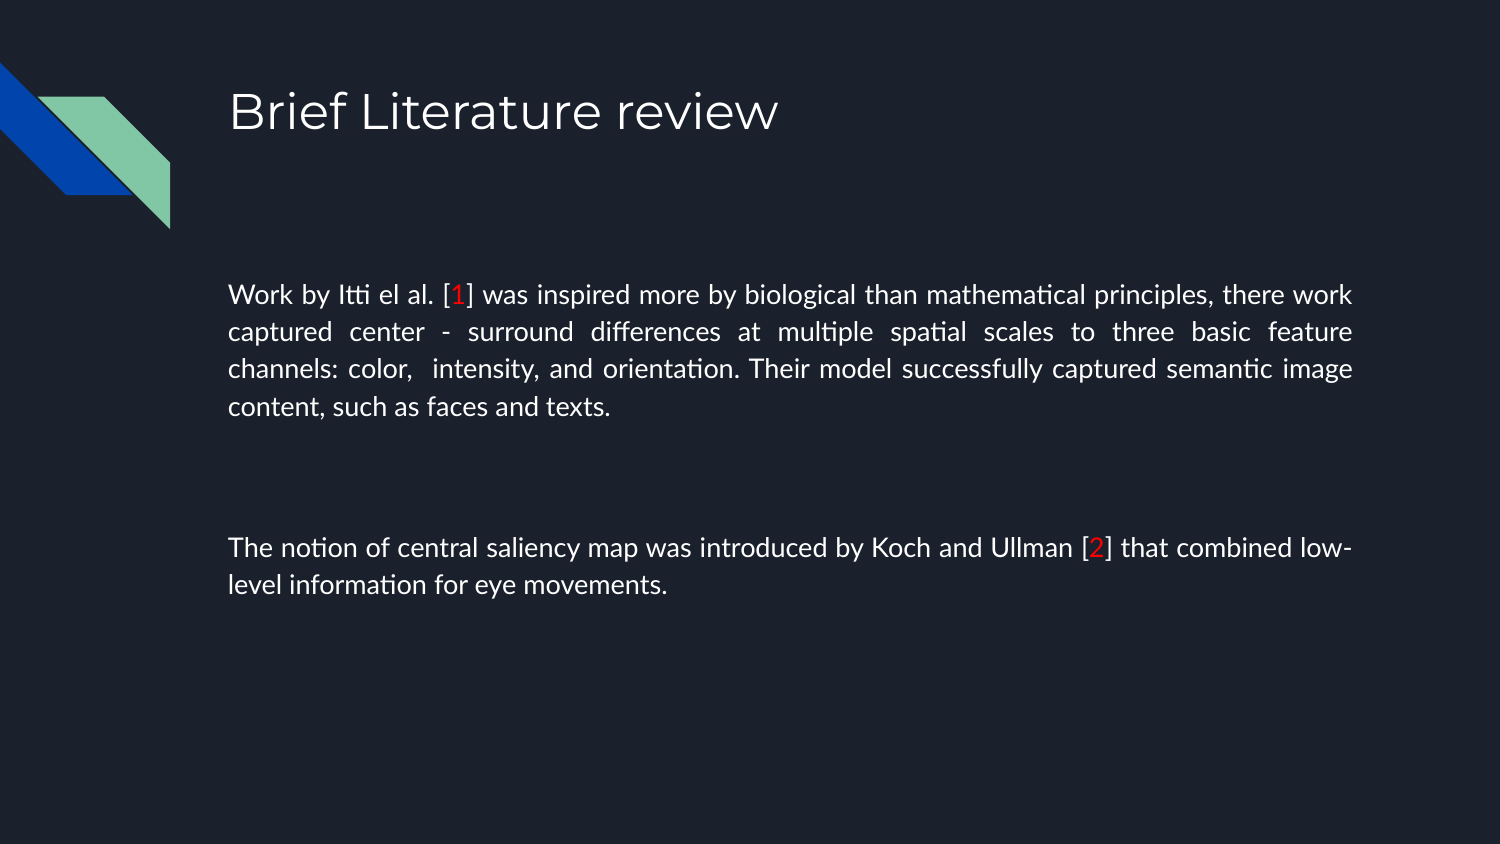

# Brief Literature review
Work by Itti el al. [1] was inspired more by biological than mathematical principles, there work captured center - surround differences at multiple spatial scales to three basic feature channels: color,  intensity, and orientation. Their model successfully captured semantic image content, such as faces and texts.

The notion of central saliency map was introduced by Koch and Ullman [2] that combined low-level information for eye movements.